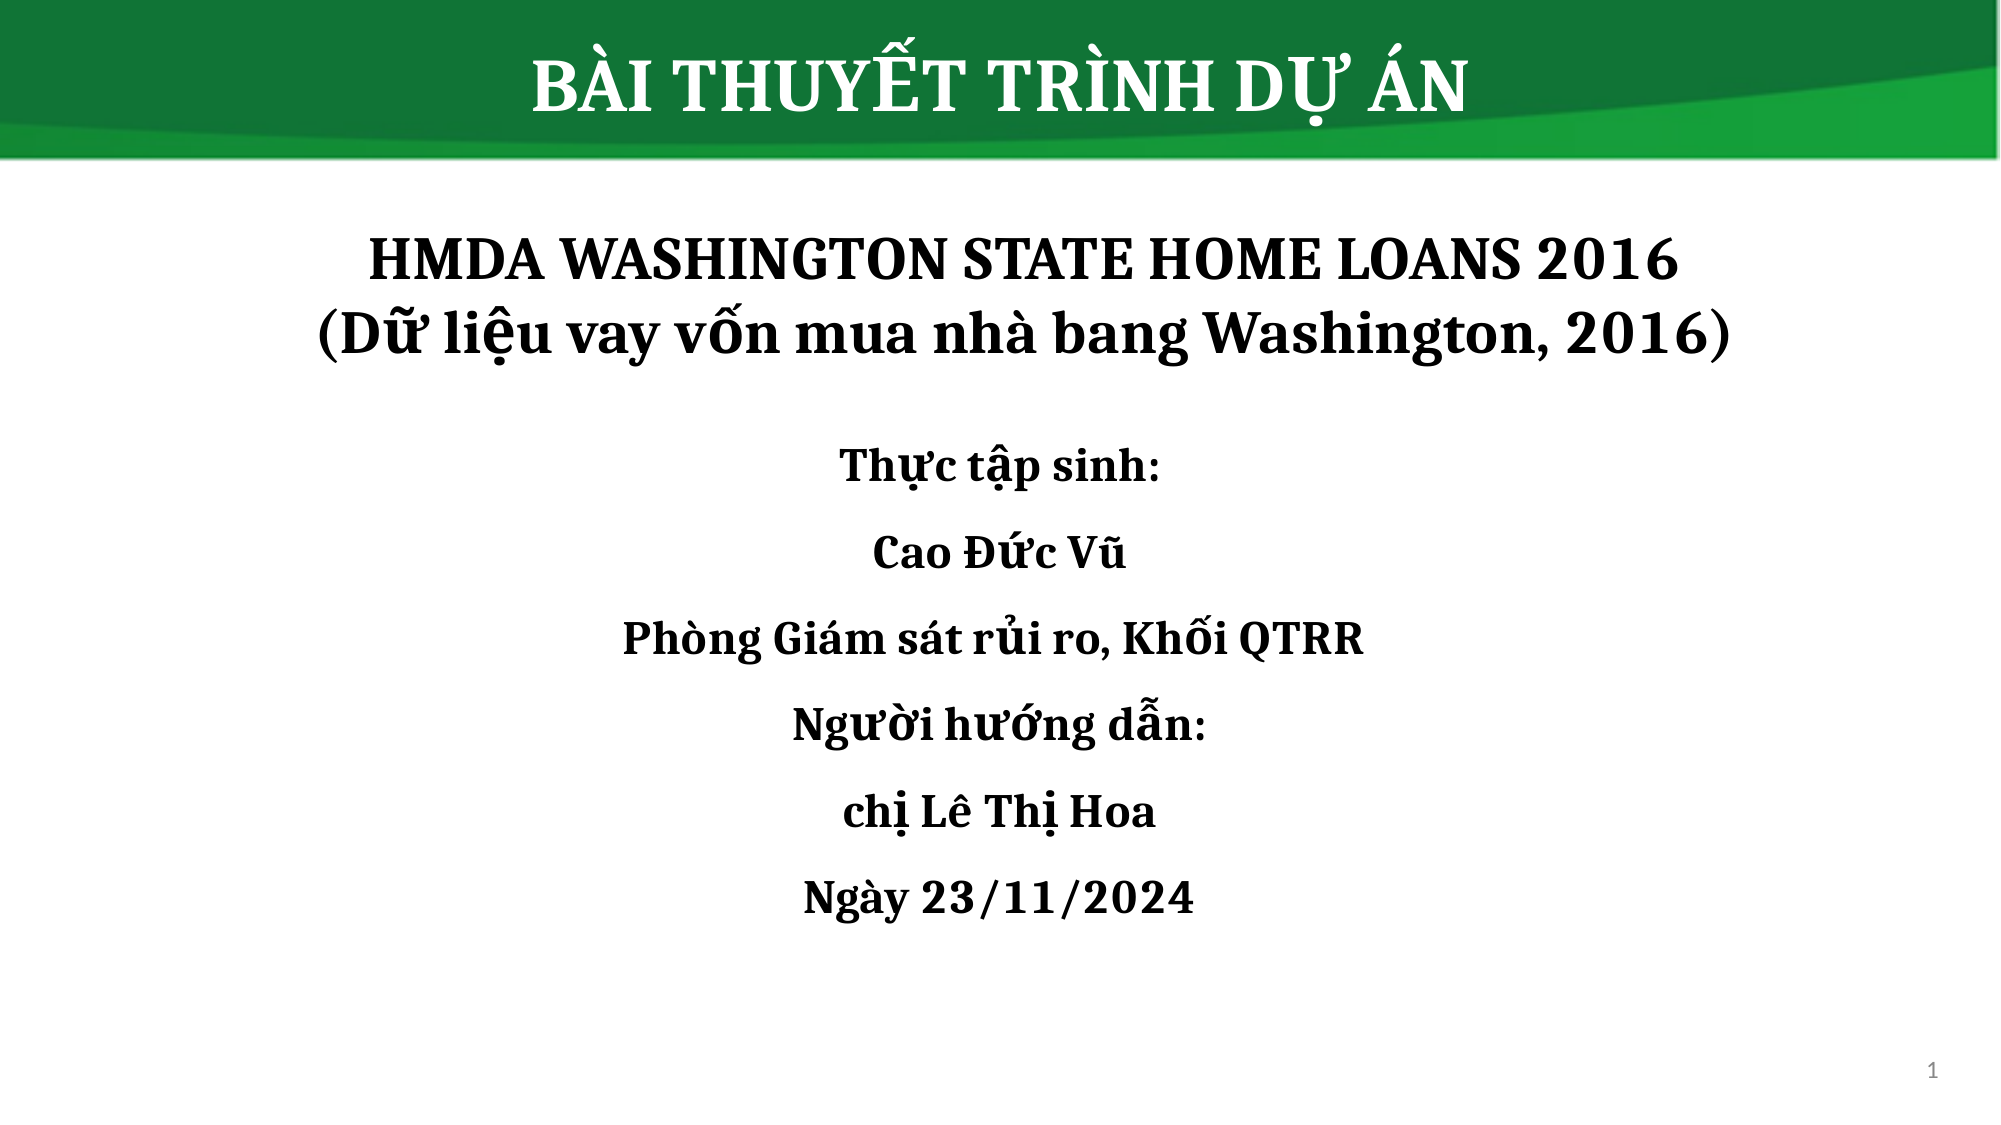

# BÀI THUYẾT TRÌNH DỰ ÁN
HMDA WASHINGTON STATE HOME LOANS 2016
(Dữ liệu vay vốn mua nhà bang Washington, 2016)
Thực tập sinh:
Cao Đức Vũ
Phòng Giám sát rủi ro, Khối QTRR
Người hướng dẫn:
chị Lê Thị Hoa
Ngày 23/11/2024
1